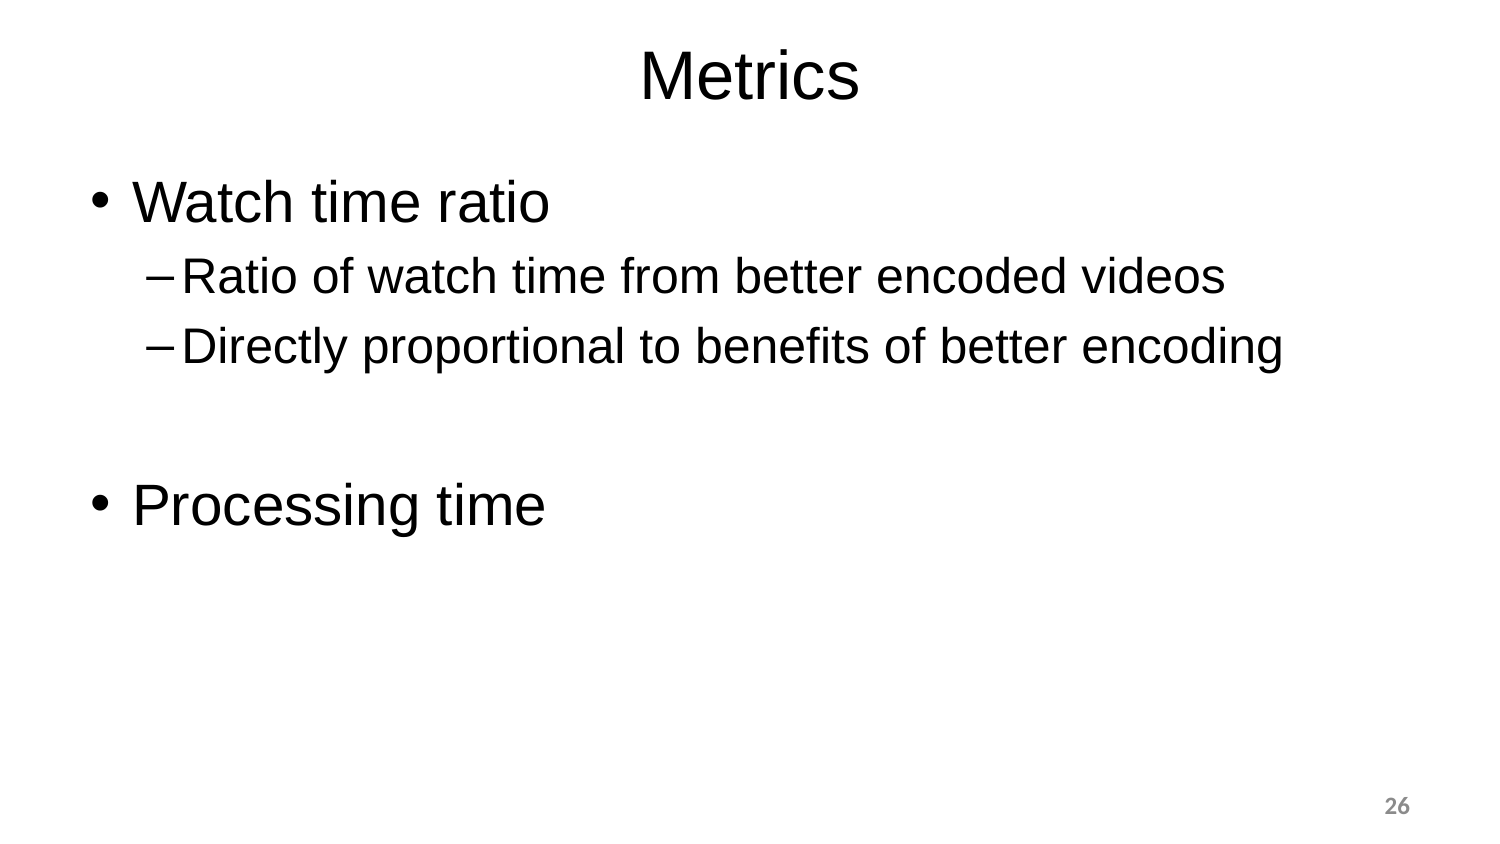

# Metrics
Watch time ratio
Ratio of watch time from better encoded videos
Directly proportional to benefits of better encoding

Processing time
26